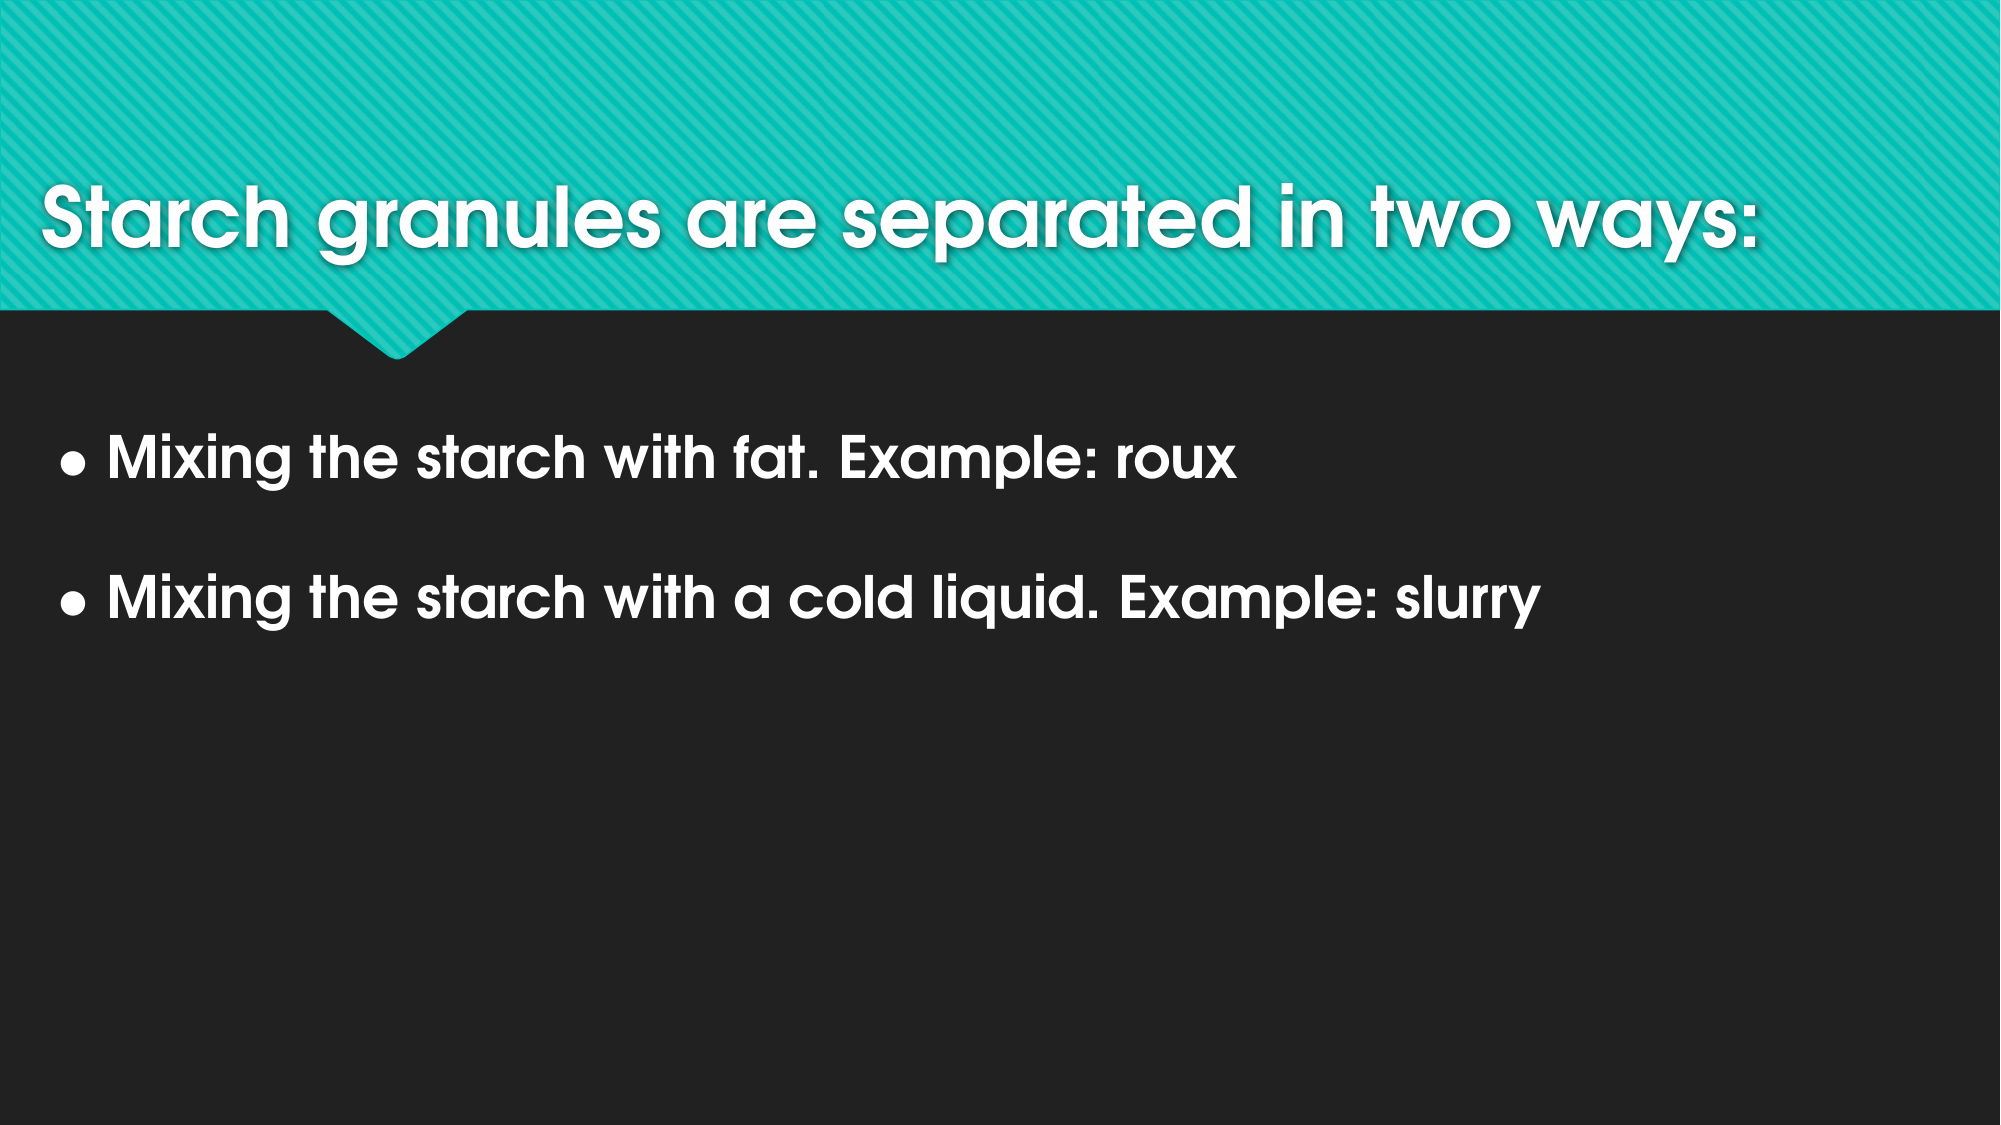

# Starch granules are separated in two ways:

• Mixing the starch with fat. Example: roux

• Mixing the starch with a cold liquid. Example: slurry